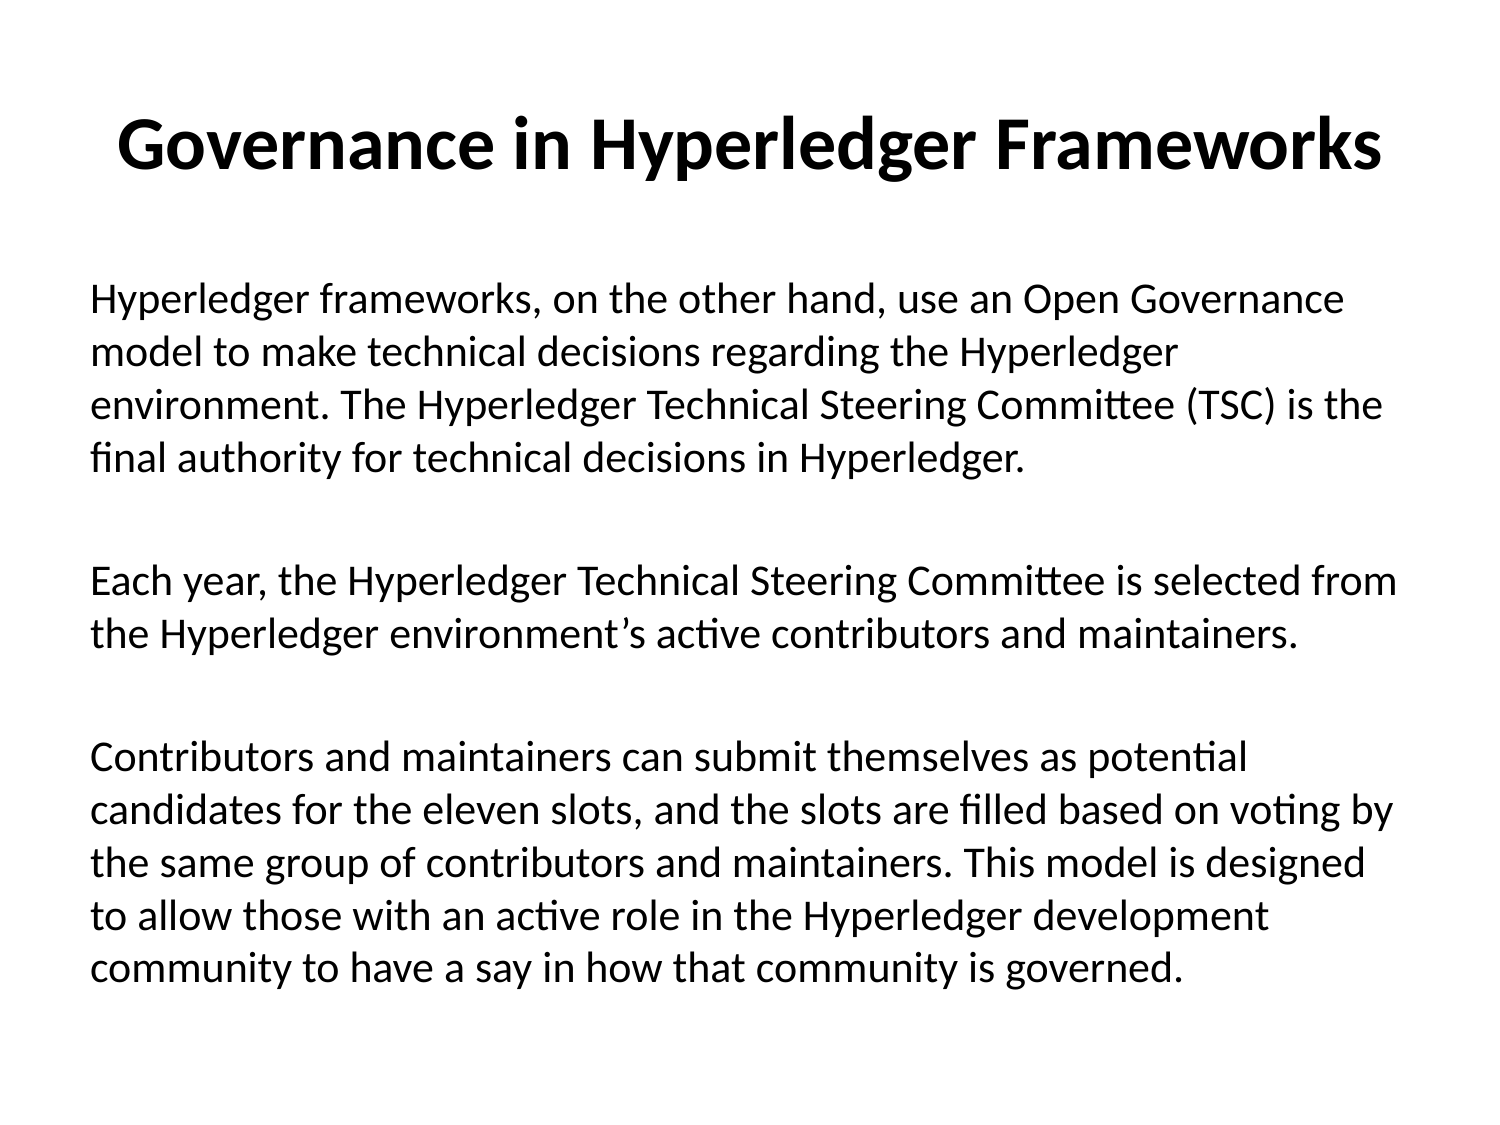

# Governance in Hyperledger Frameworks
Hyperledger frameworks, on the other hand, use an Open Governance model to make technical decisions regarding the Hyperledger environment. The Hyperledger Technical Steering Committee (TSC) is the final authority for technical decisions in Hyperledger.

Each year, the Hyperledger Technical Steering Committee is selected from the Hyperledger environment’s active contributors and maintainers.

Contributors and maintainers can submit themselves as potential candidates for the eleven slots, and the slots are filled based on voting by the same group of contributors and maintainers. This model is designed to allow those with an active role in the Hyperledger development community to have a say in how that community is governed.